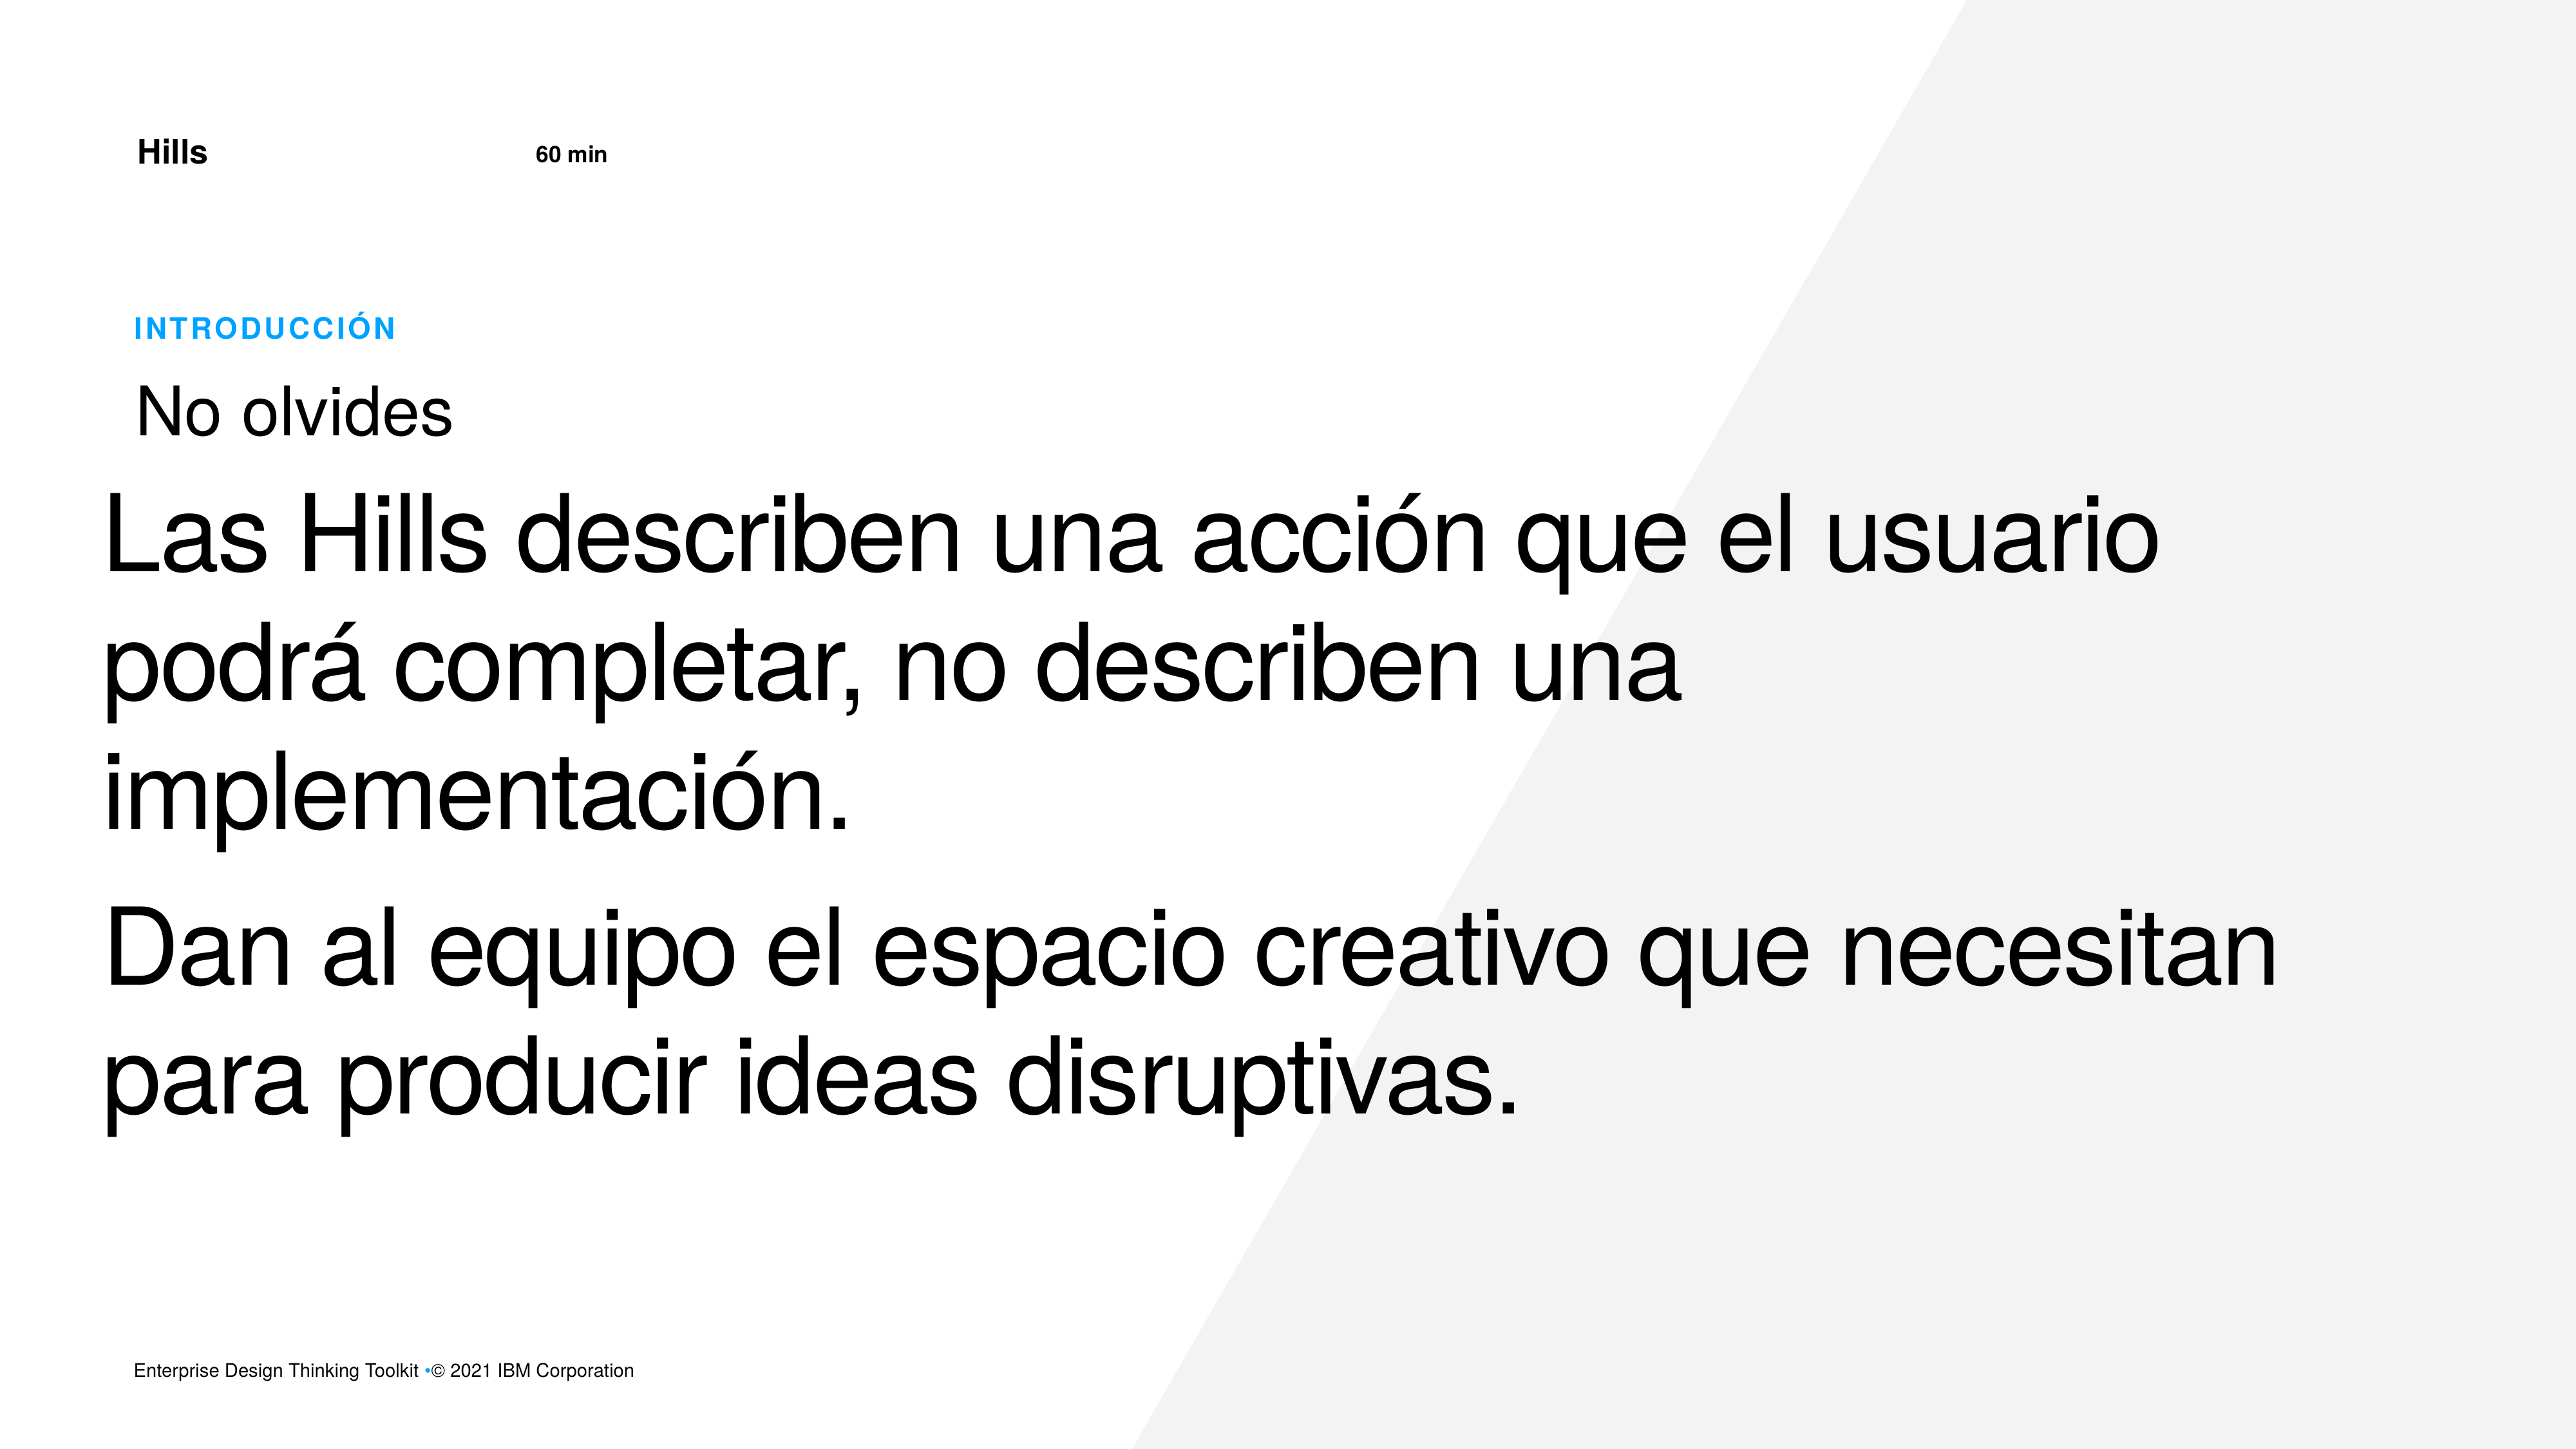

Hills
60 min
IntroducciÓn
No olvides
Las Hills describen una acción que el usuario podrá completar, no describen una implementación.
Dan al equipo el espacio creativo que necesitan para producir ideas disruptivas.
Enterprise Design Thinking Toolkit •© 2021 IBM Corporation